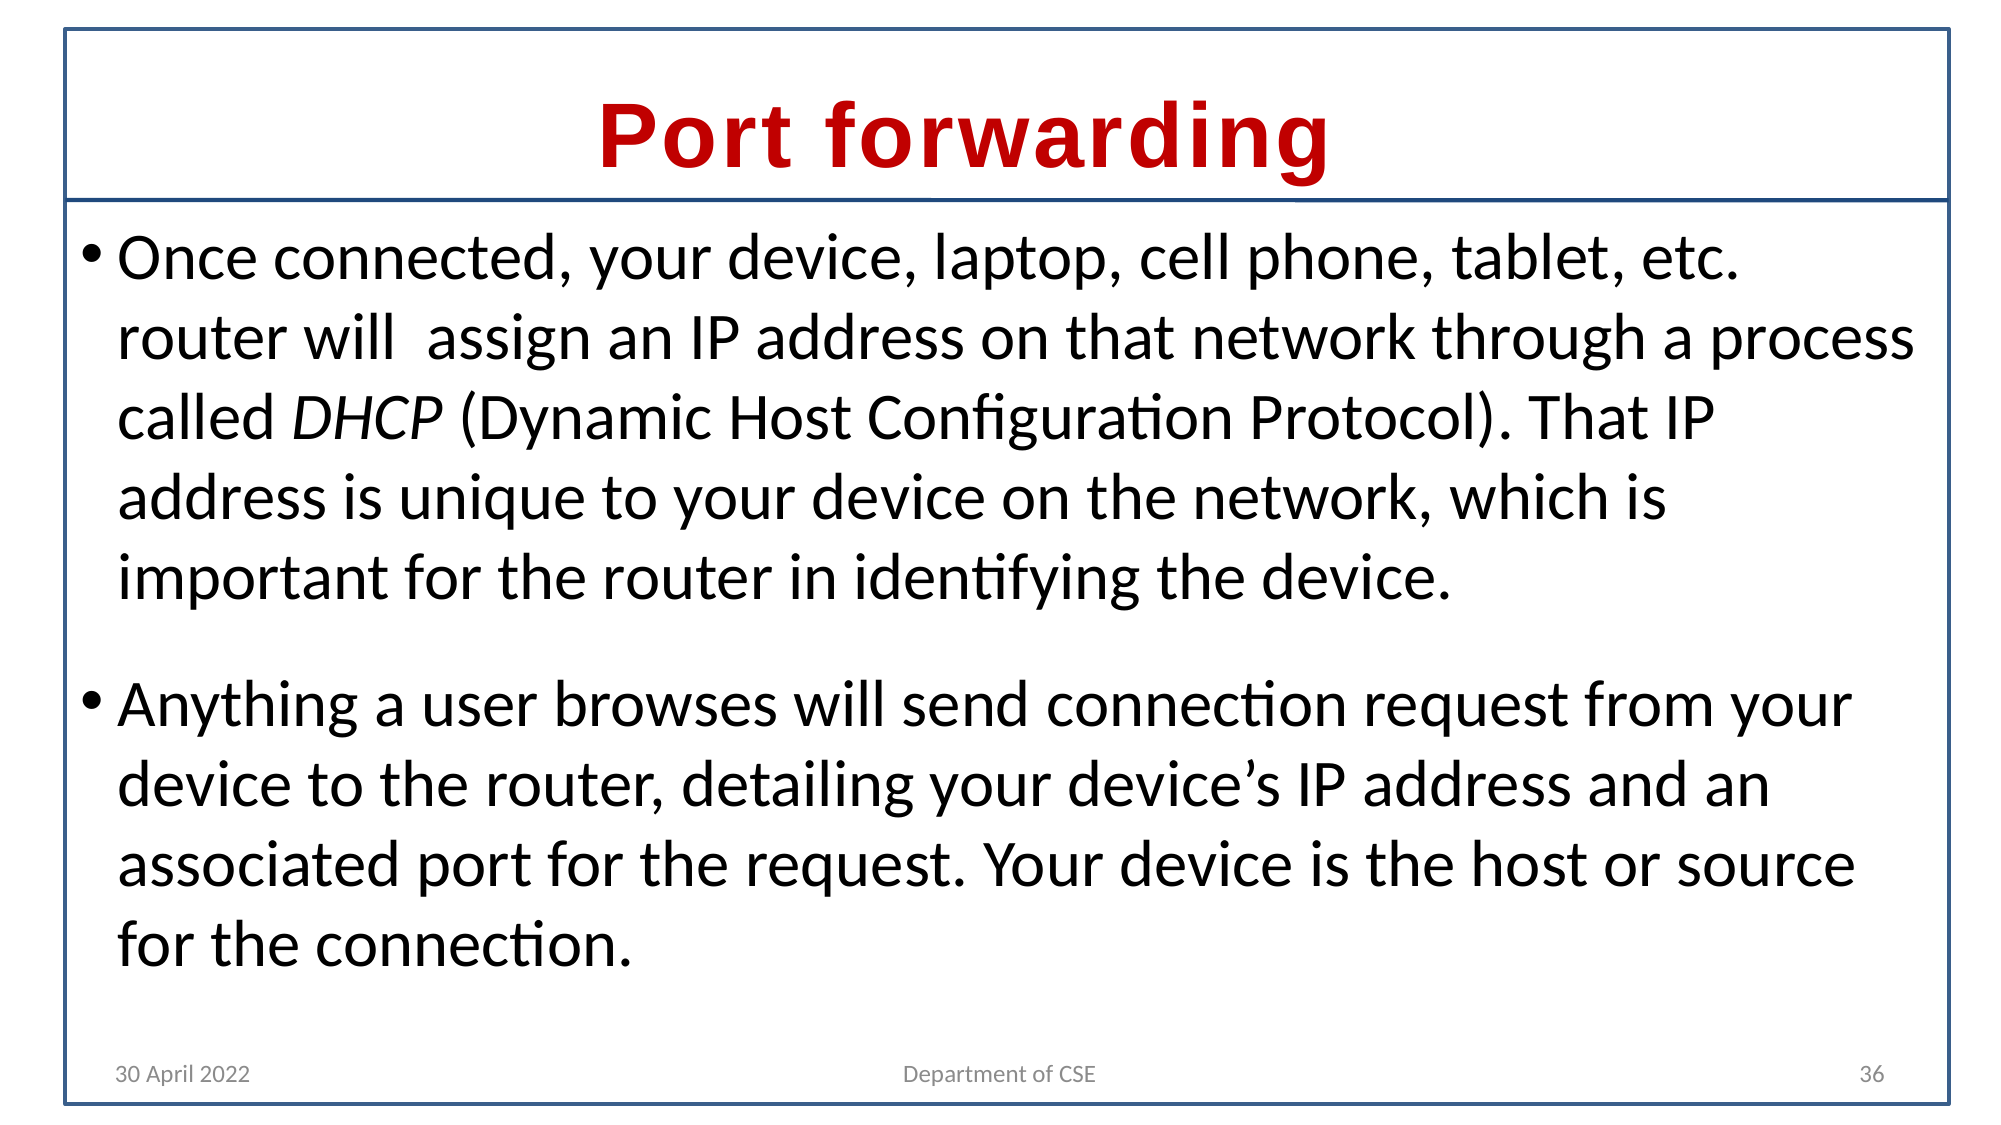

# Port forwarding
Once connected, your device, laptop, cell phone, tablet, etc. router will  assign an IP address on that network through a process called DHCP (Dynamic Host Configuration Protocol). That IP address is unique to your device on the network, which is important for the router in identifying the device.
Anything a user browses will send connection request from your device to the router, detailing your device’s IP address and an associated port for the request. Your device is the host or source for the connection.
30 April 2022
Department of CSE
36